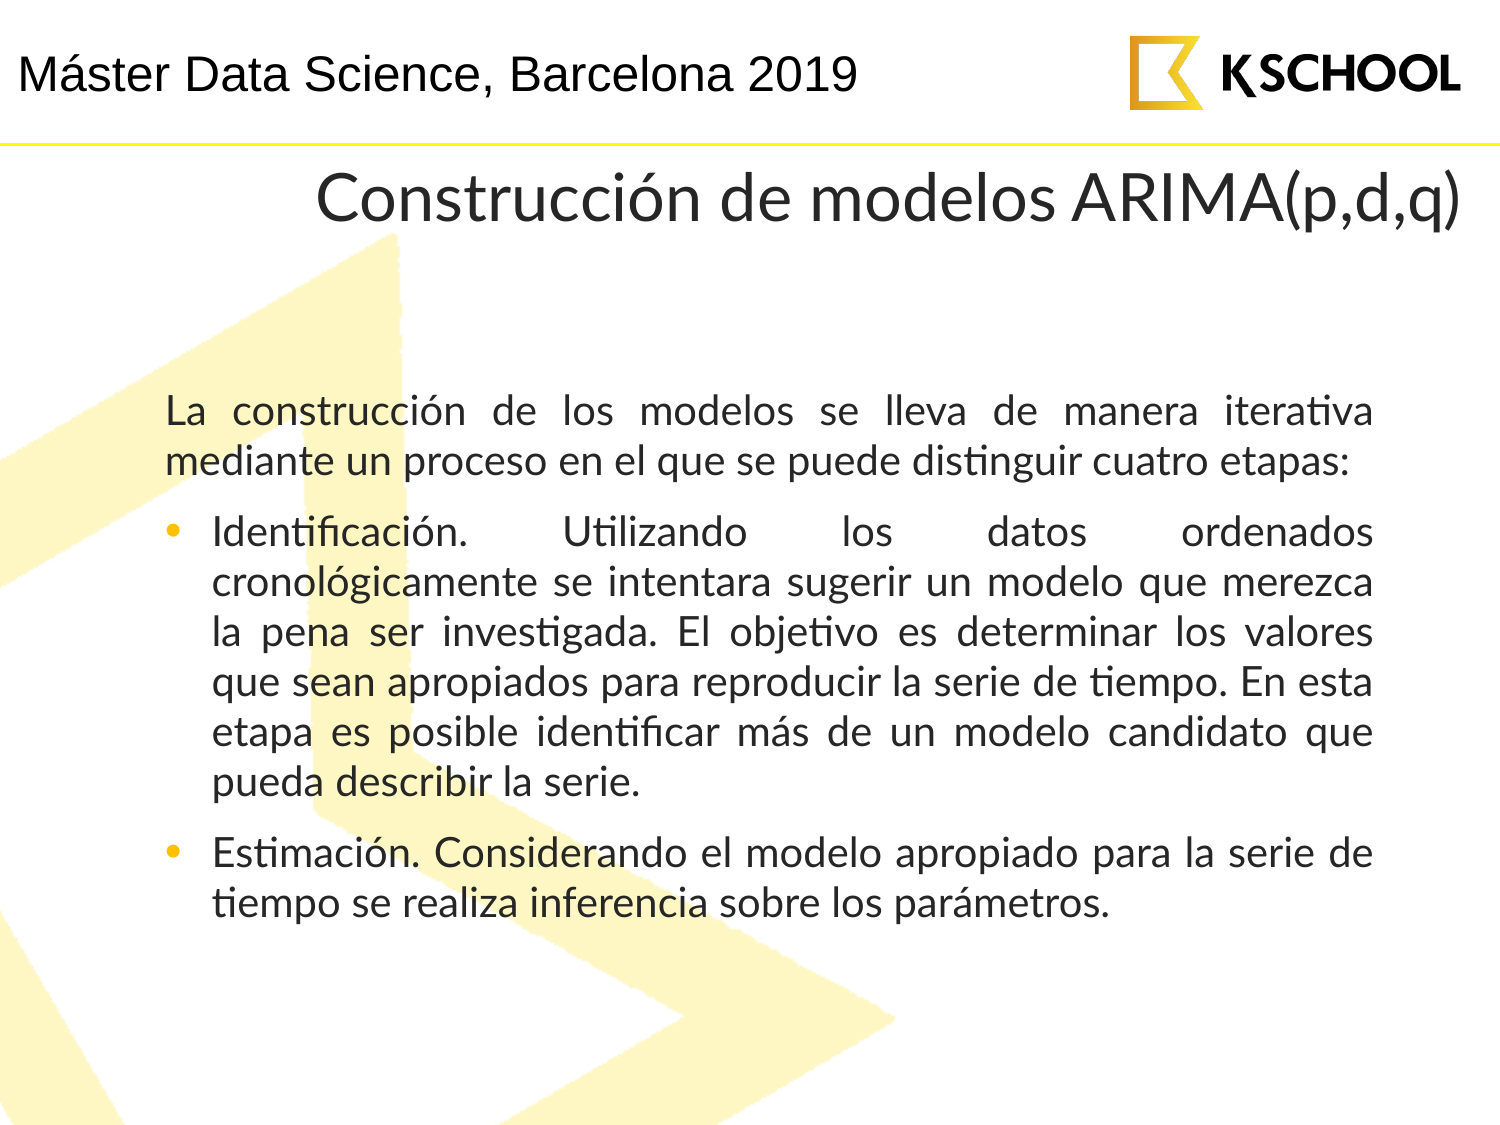

# Construcción de modelos ARIMA(p,d,q)
La construcción de los modelos se lleva de manera iterativa mediante un proceso en el que se puede distinguir cuatro etapas:
Identificación. Utilizando los datos ordenados cronológicamente se intentara sugerir un modelo que merezca la pena ser investigada. El objetivo es determinar los valores que sean apropiados para reproducir la serie de tiempo. En esta etapa es posible identificar más de un modelo candidato que pueda describir la serie.
Estimación. Considerando el modelo apropiado para la serie de tiempo se realiza inferencia sobre los parámetros.